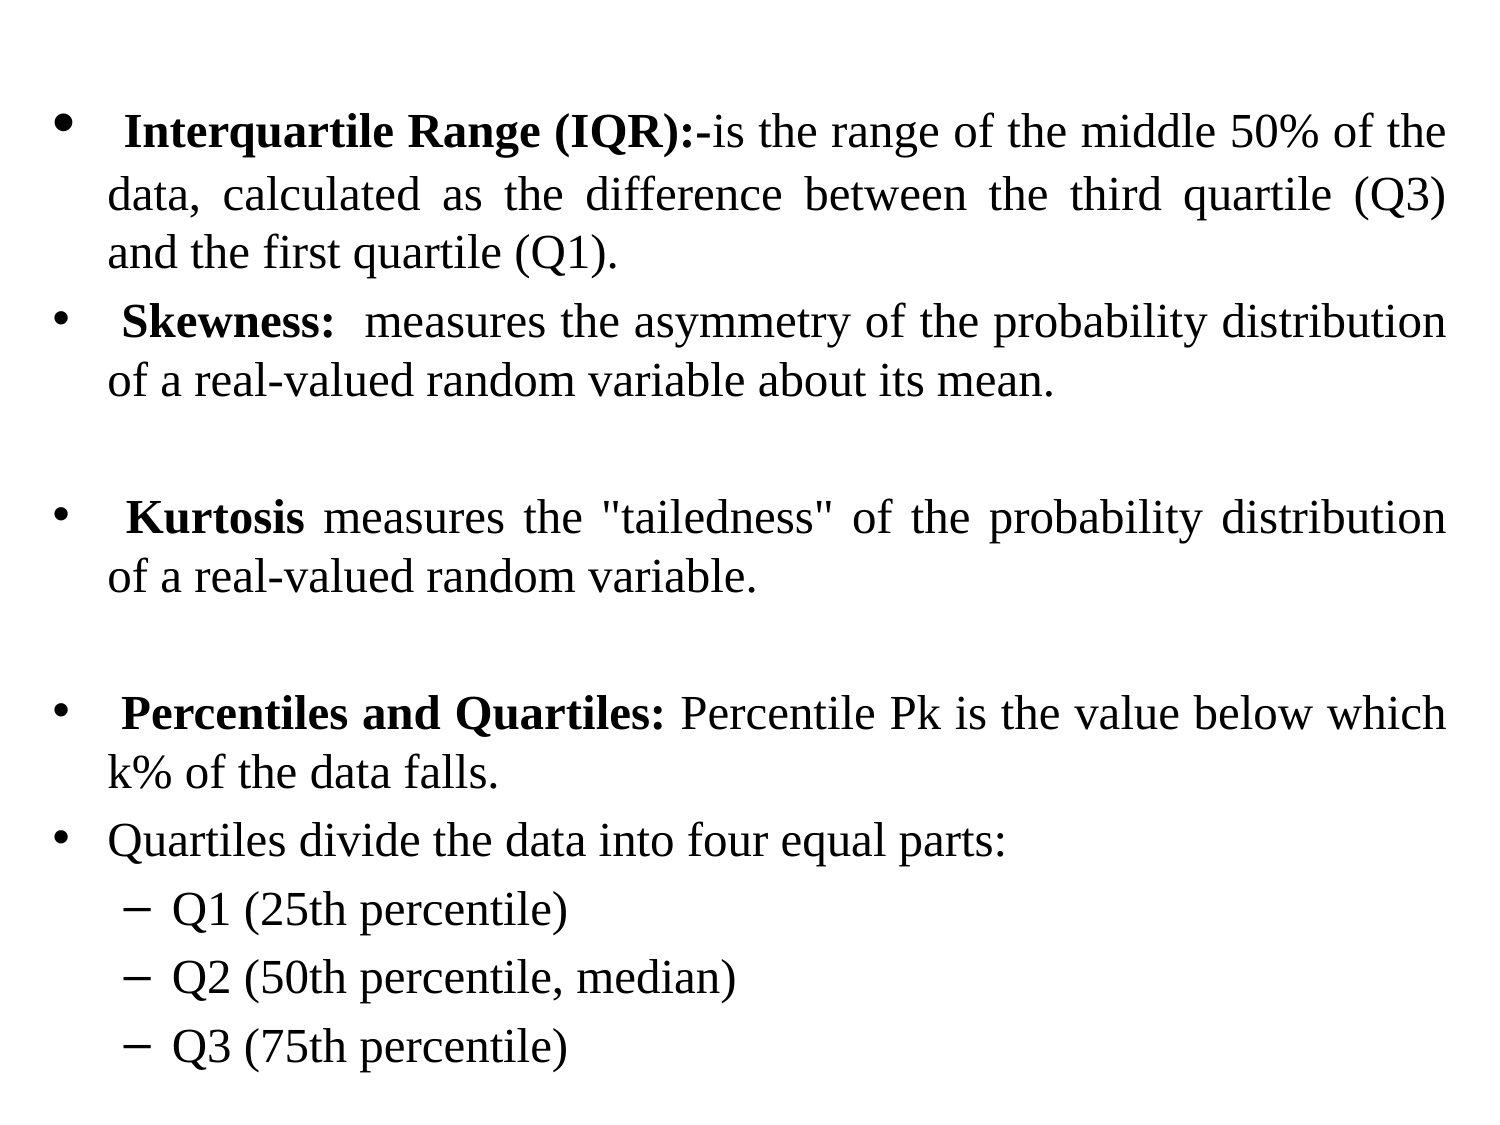

Interquartile Range (IQR):-is the range of the middle 50% of the data, calculated as the difference between the third quartile (Q3) and the first quartile (Q1).
 Skewness:  measures the asymmetry of the probability distribution of a real-valued random variable about its mean.

 Kurtosis measures the "tailedness" of the probability distribution of a real-valued random variable.

 Percentiles and Quartiles: Percentile Pk is the value below which k% of the data falls.
Quartiles divide the data into four equal parts:
Q1 (25th percentile)
Q2 (50th percentile, median)
Q3 (75th percentile)